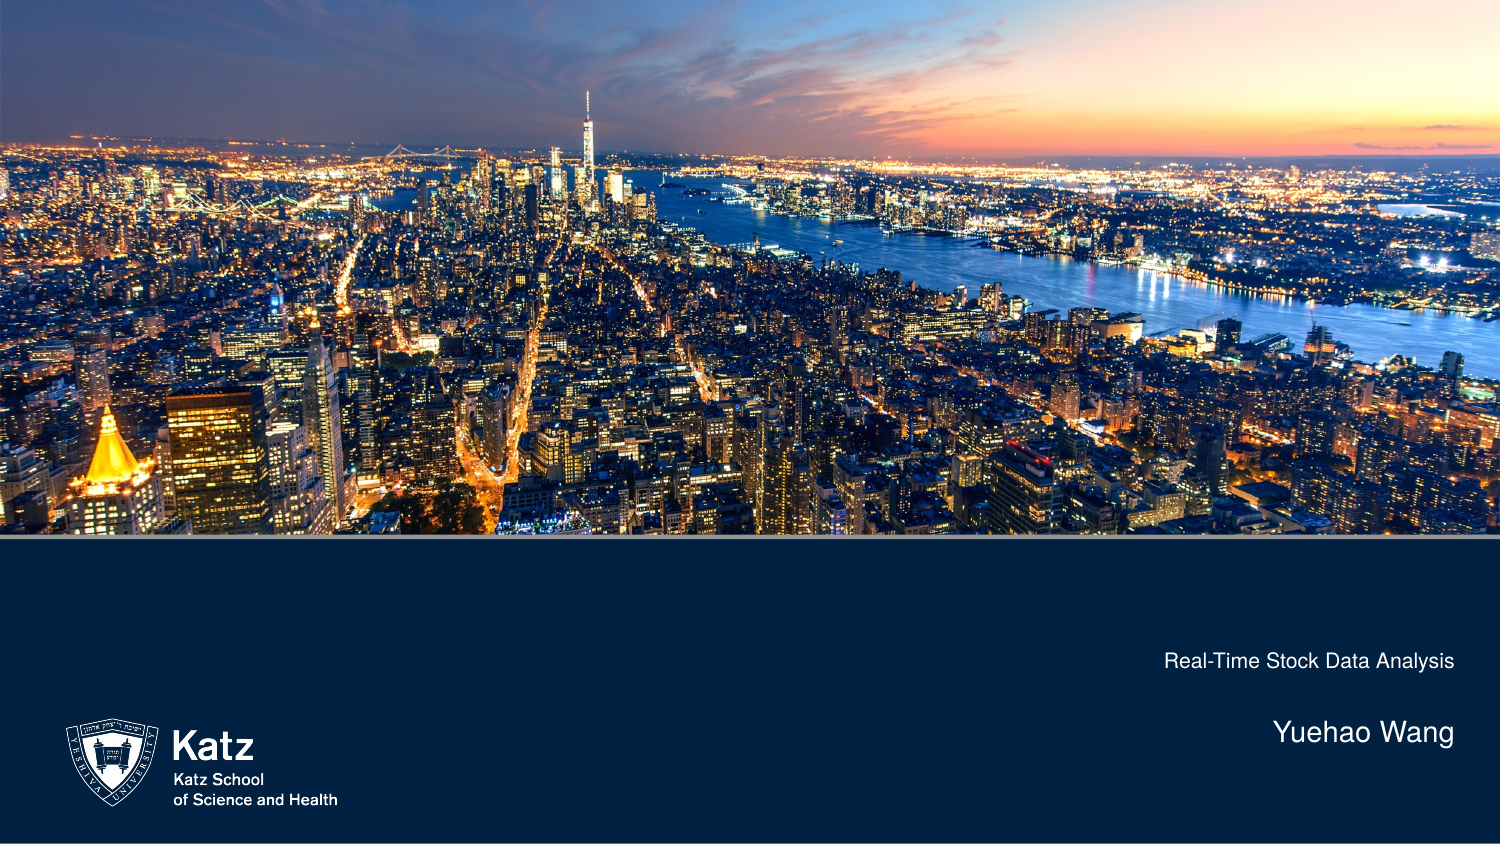

# Real-Time Stock Data Analysis
Yuehao Wang